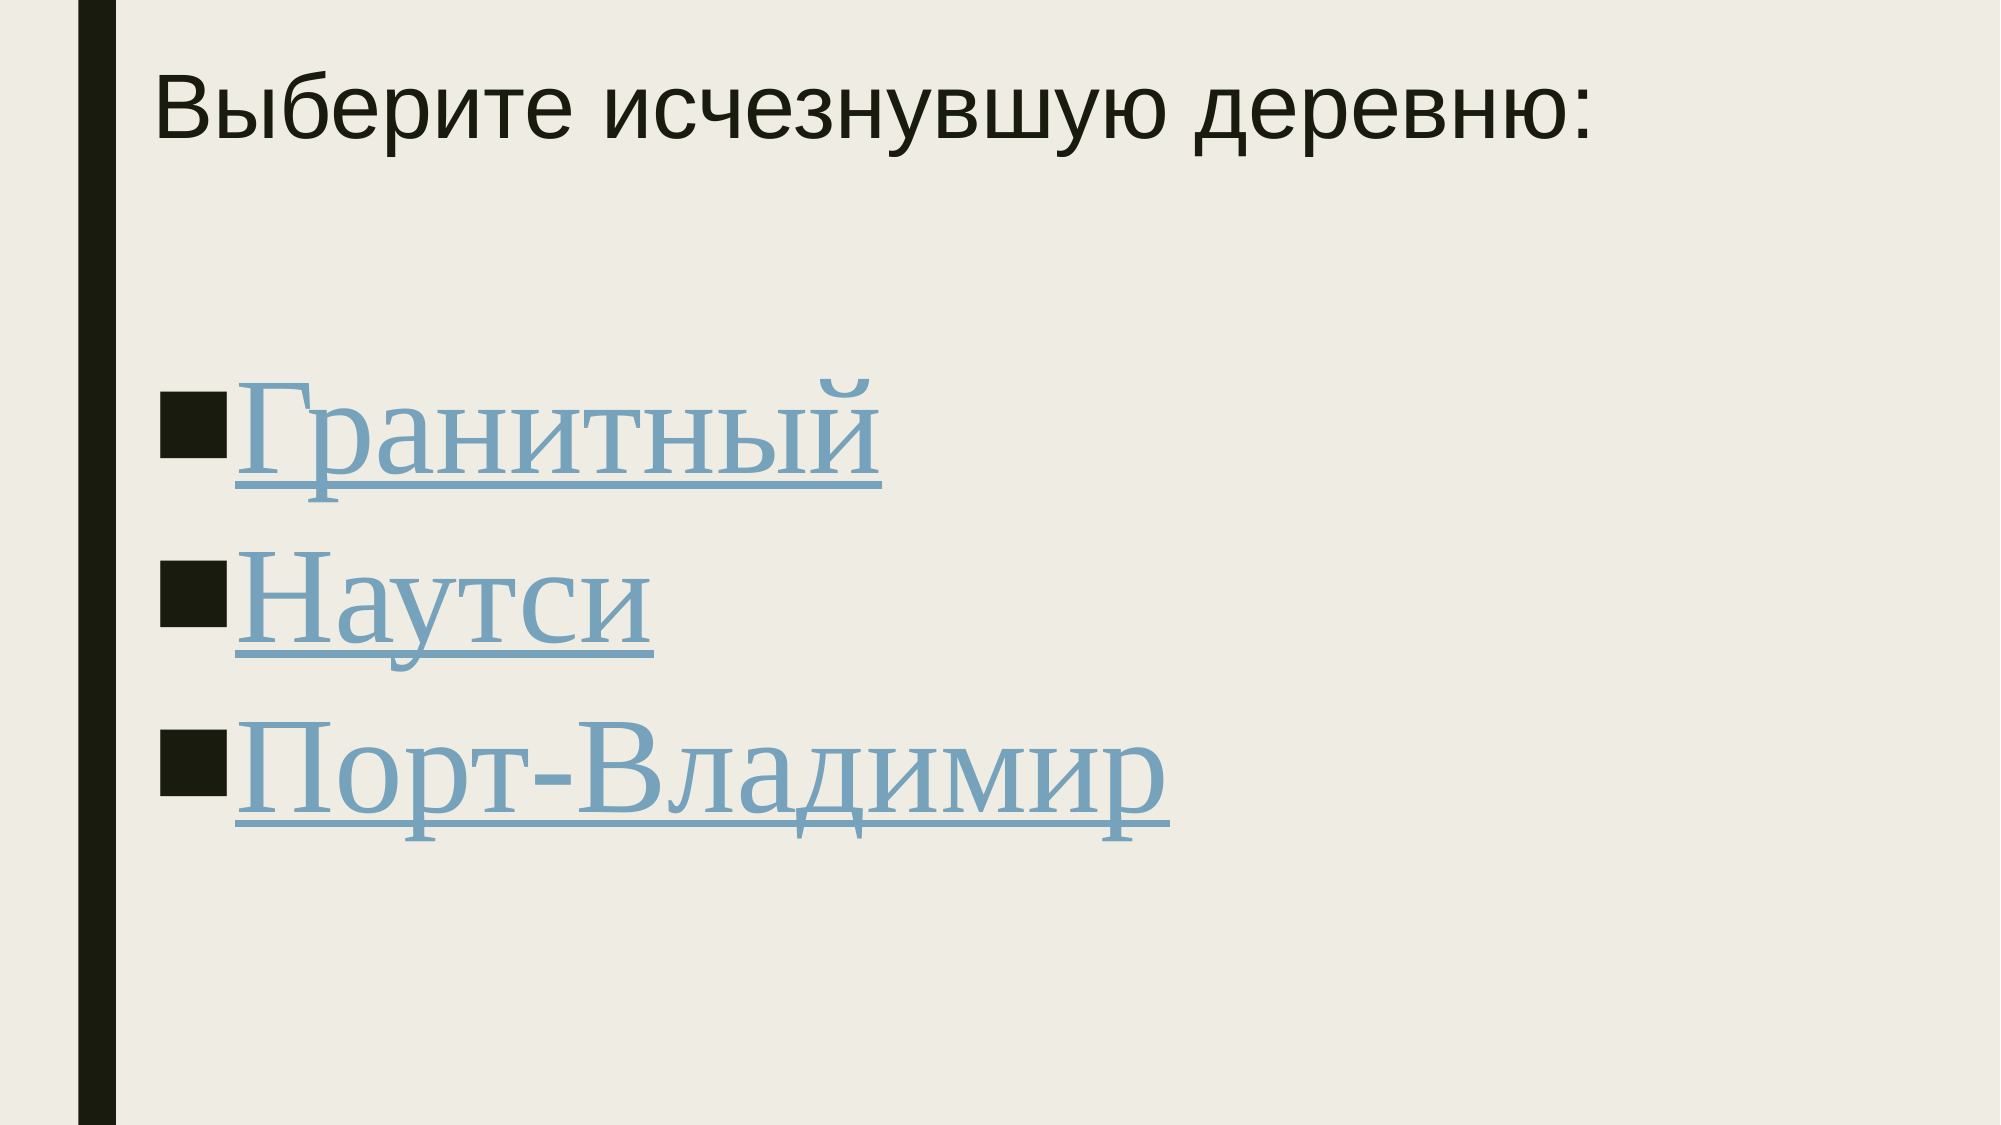

# Выберите исчезнувшую деревню:
Гранитный
Наутси
Порт-Владимир